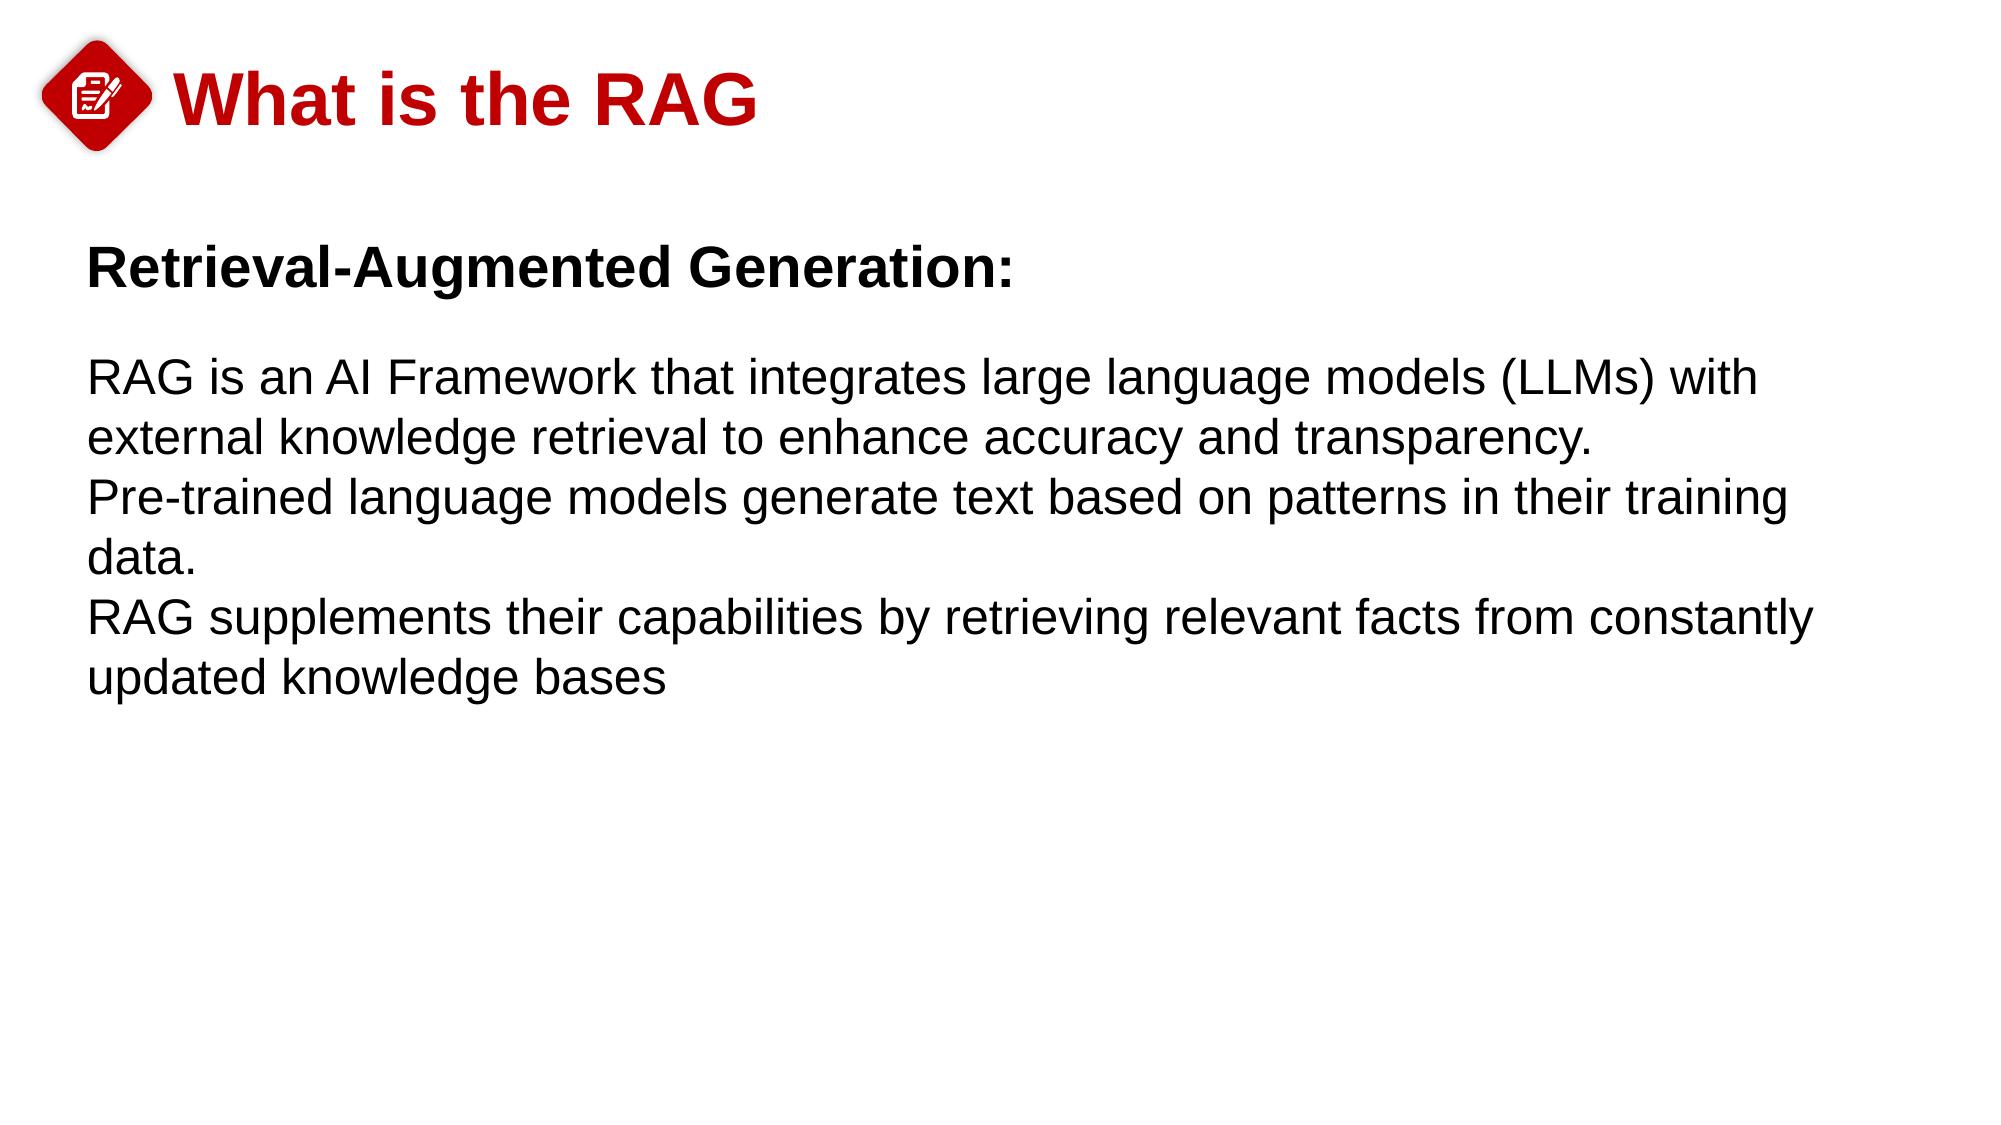

What is the RAG

Retrieval-Augmented Generation:

RAG is an AI Framework that integrates large language models (LLMs) with external knowledge retrieval to enhance accuracy and transparency.
Pre-trained language models generate text based on patterns in their training data.
RAG supplements their capabilities by retrieving relevant facts from constantly updated knowledge bases